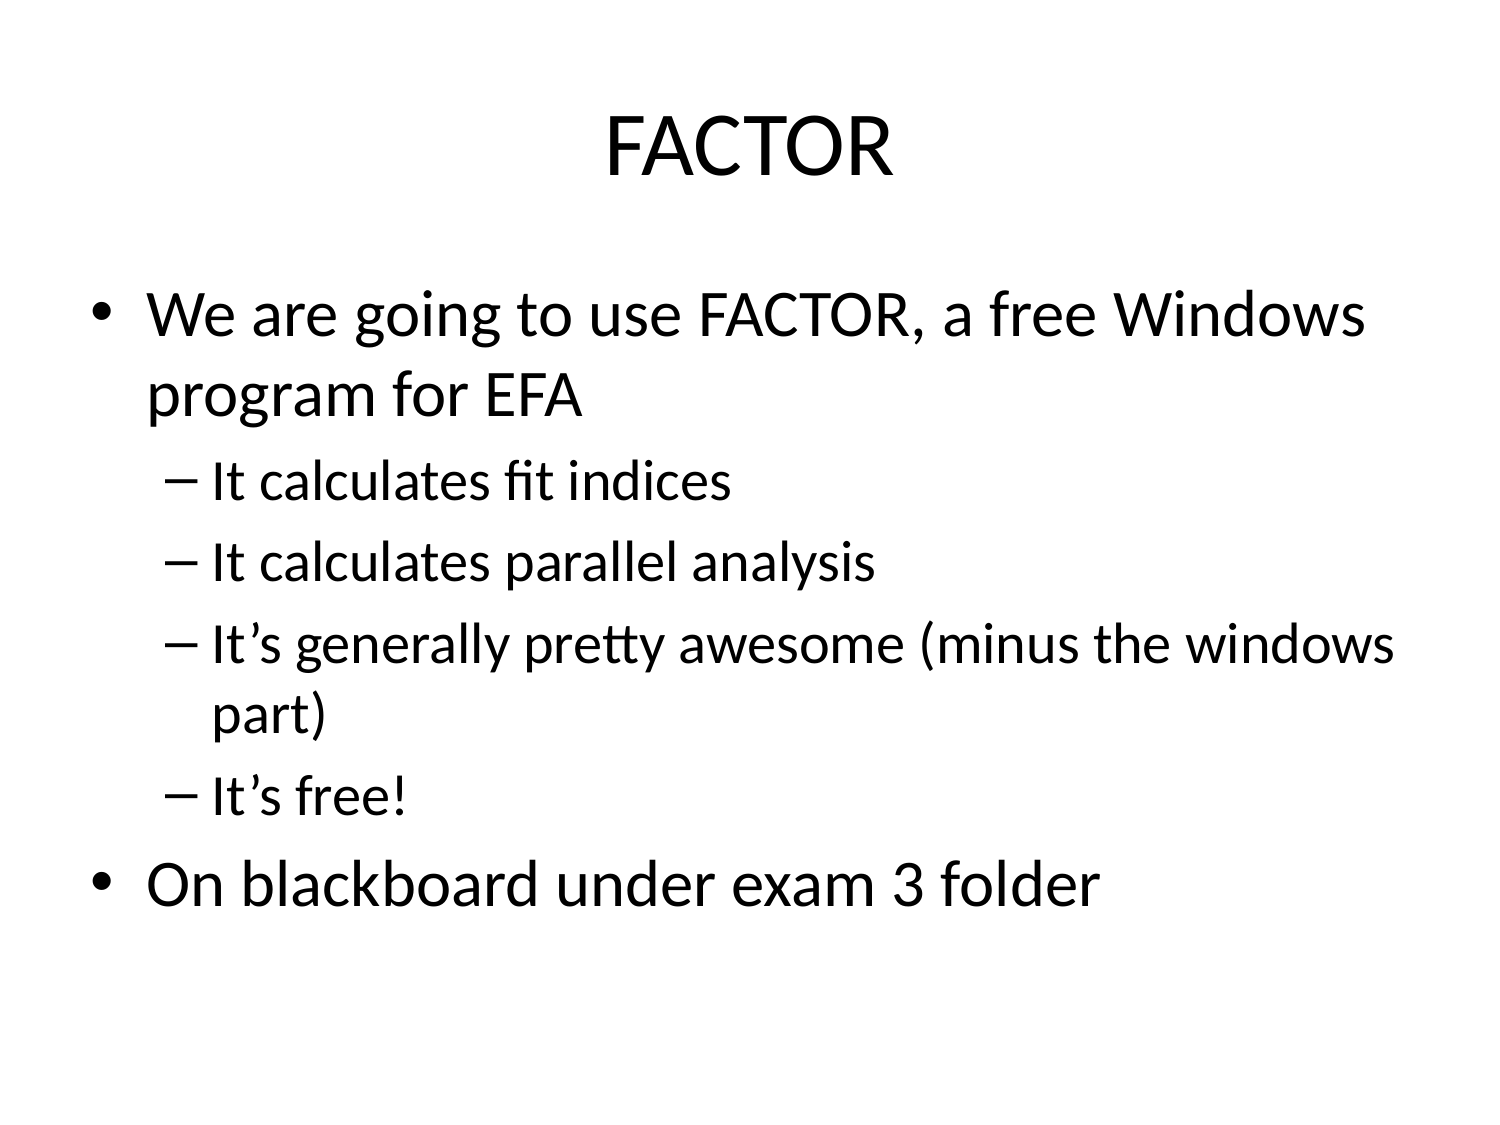

# FACTOR
We are going to use FACTOR, a free Windows program for EFA
It calculates fit indices
It calculates parallel analysis
It’s generally pretty awesome (minus the windows part)
It’s free!
On blackboard under exam 3 folder